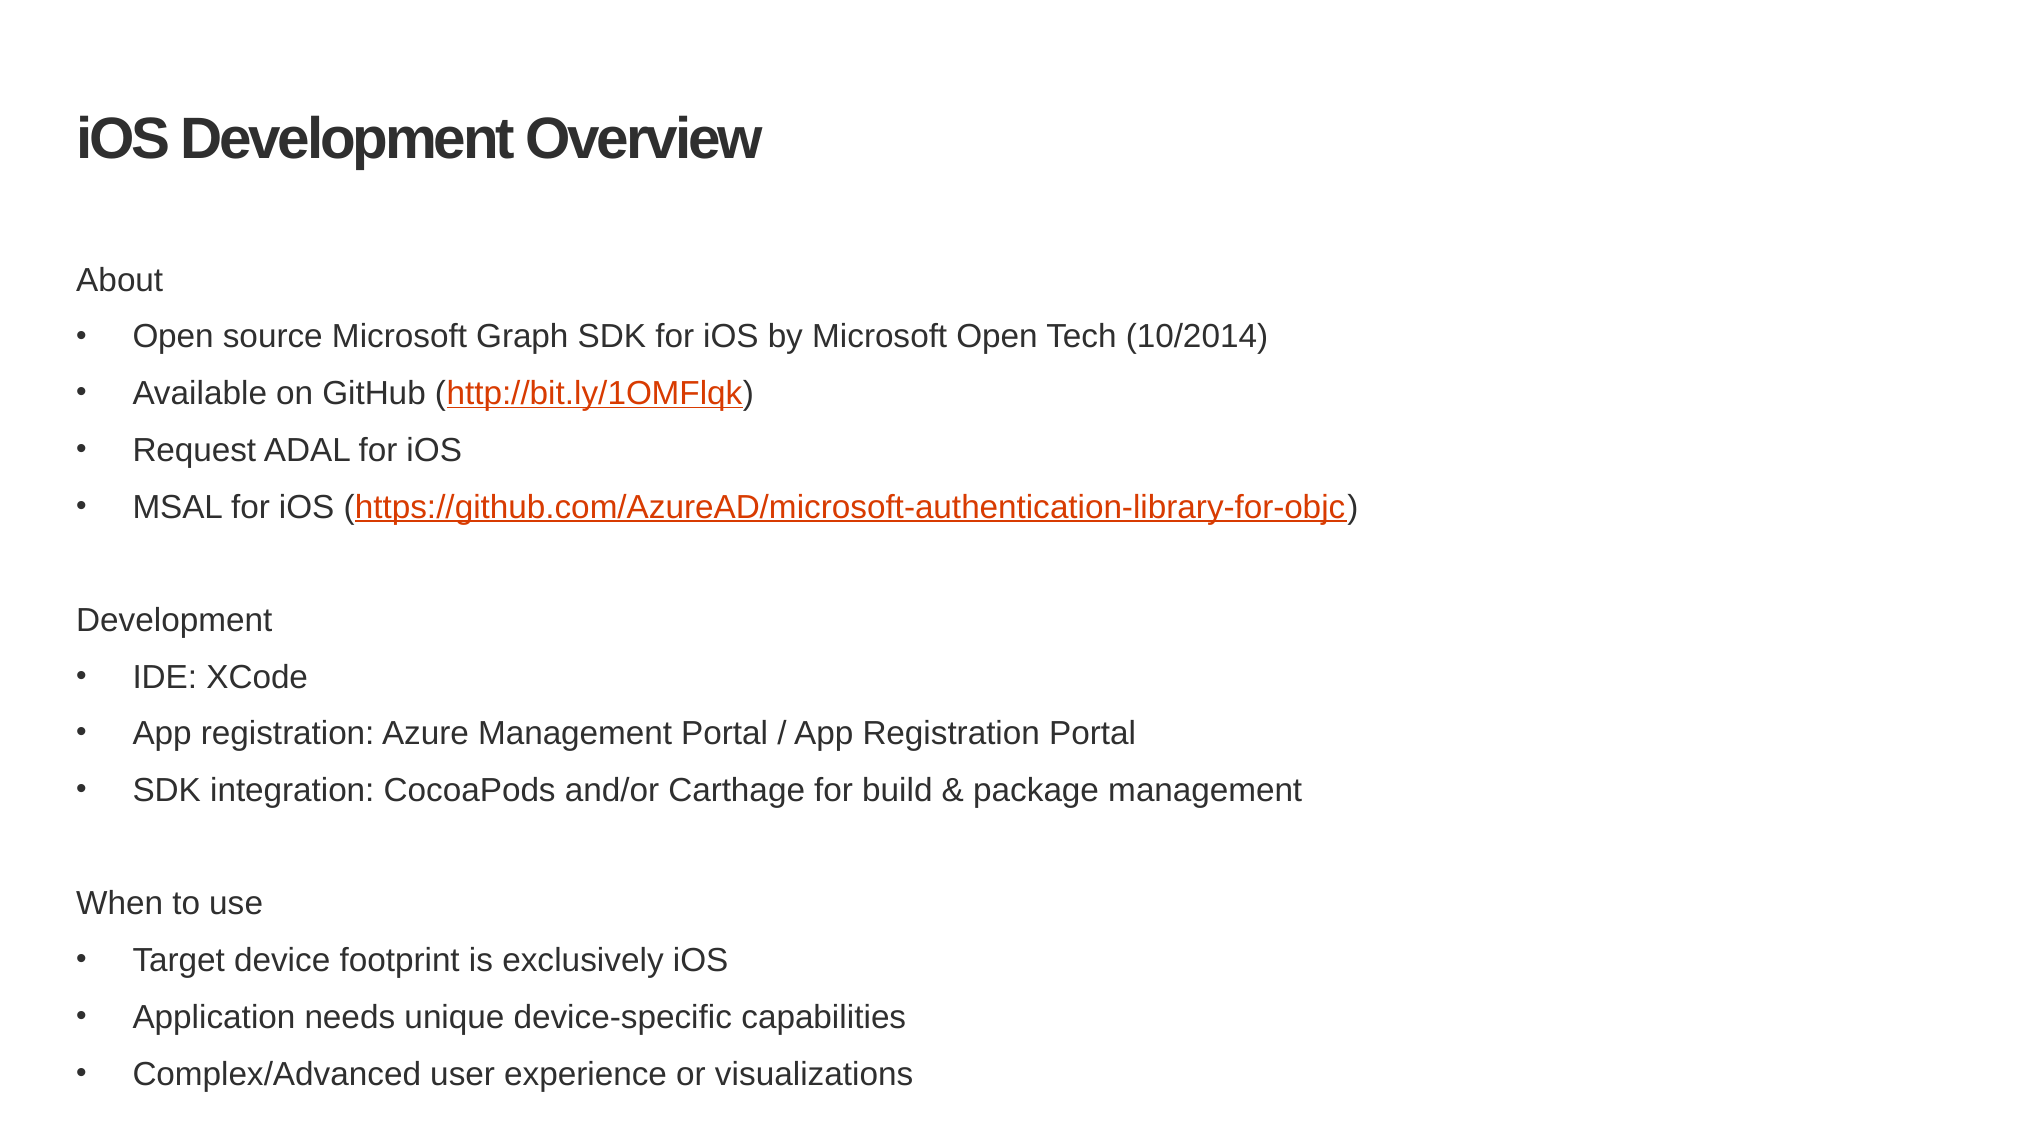

# iOS Development Overview
About
Open source Microsoft Graph SDK for iOS by Microsoft Open Tech (10/2014)
Available on GitHub (http://bit.ly/1OMFlqk)
Request ADAL for iOS
MSAL for iOS (https://github.com/AzureAD/microsoft-authentication-library-for-objc)

Development
IDE: XCode
App registration: Azure Management Portal / App Registration Portal
SDK integration: CocoaPods and/or Carthage for build & package management

When to use
Target device footprint is exclusively iOS
Application needs unique device-specific capabilities
Complex/Advanced user experience or visualizations